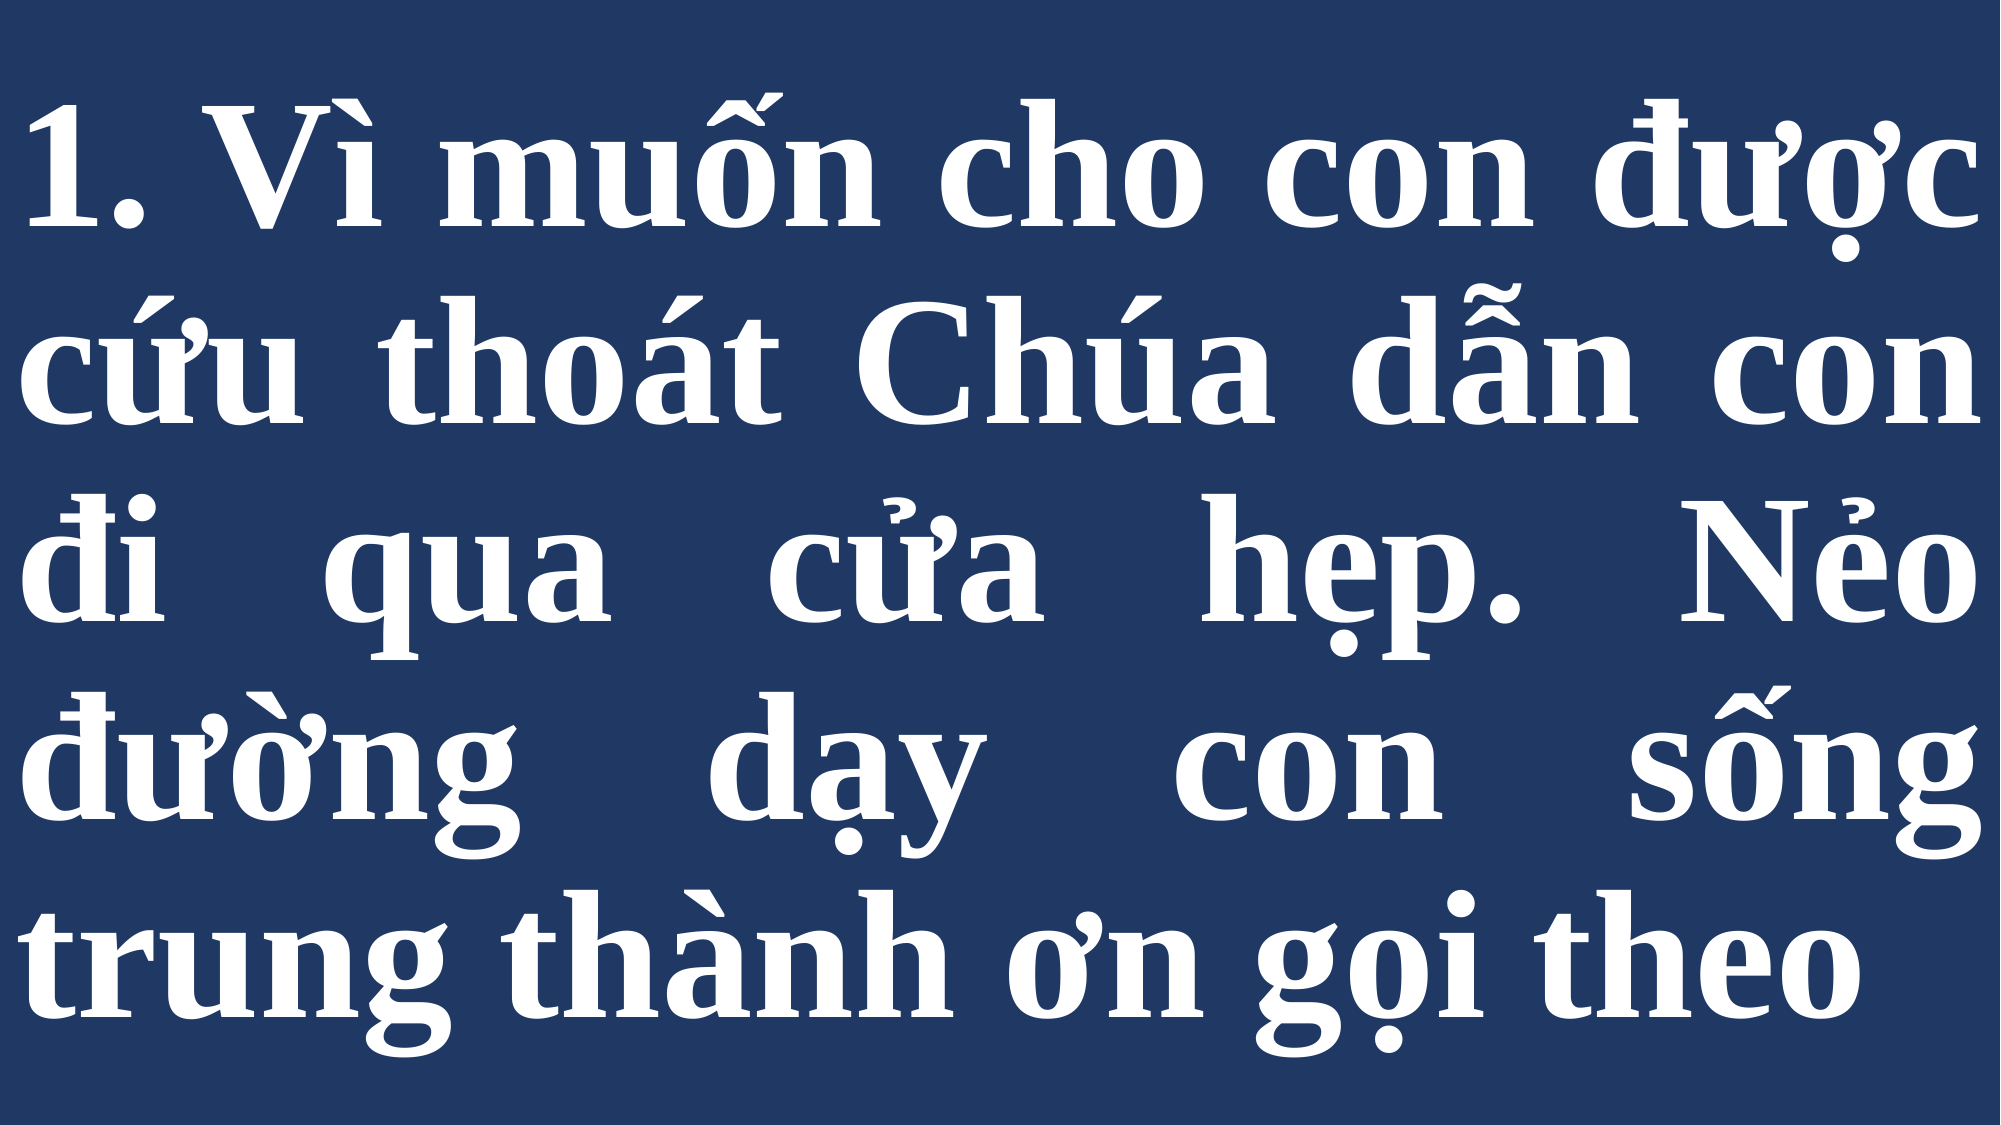

# 1. Vì muốn cho con được cứu thoát Chúa dẫn con đi qua cửa hẹp. Nẻo đường dạy con sống trung thành ơn gọi theo